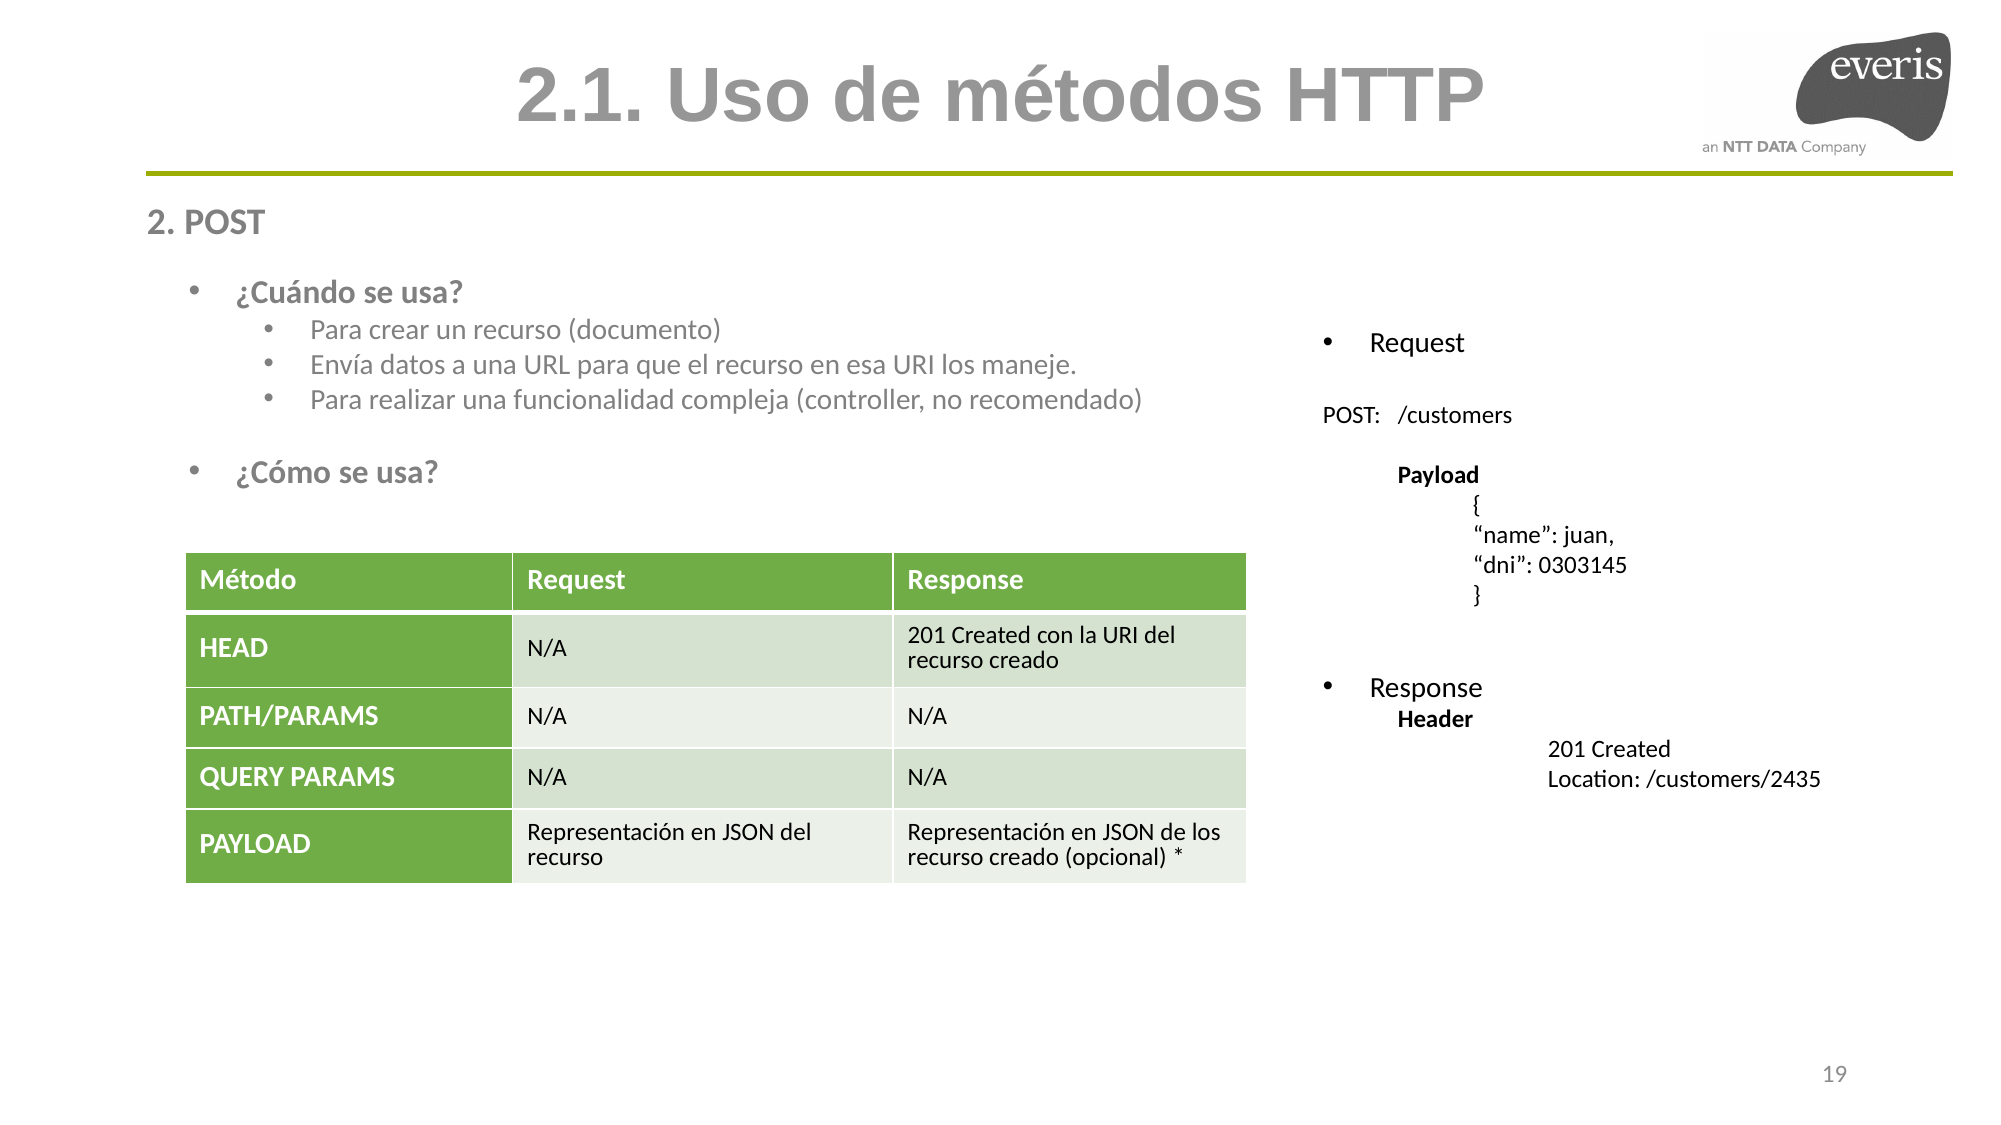

2.1. Uso de métodos HTTP
2. POST
¿Cuándo se usa?
Para crear un recurso (documento)
Envía datos a una URL para que el recurso en esa URI los maneje.
Para realizar una funcionalidad compleja (controller, no recomendado)

¿Cómo se usa?

Request

POST:   /customers

Payload
	{
	“name”: juan,
	“dni”: 0303145
	}

Response
Header
	201 Created
	Location: /customers/2435
| Método | Request | Response |
| --- | --- | --- |
| HEAD | N/A | 201 Created con la URI del recurso creado |
| PATH/PARAMS | N/A | N/A |
| QUERY PARAMS | N/A | N/A |
| PAYLOAD | Representación en JSON del recurso | Representación en JSON de los recurso creado (opcional) \* |
19